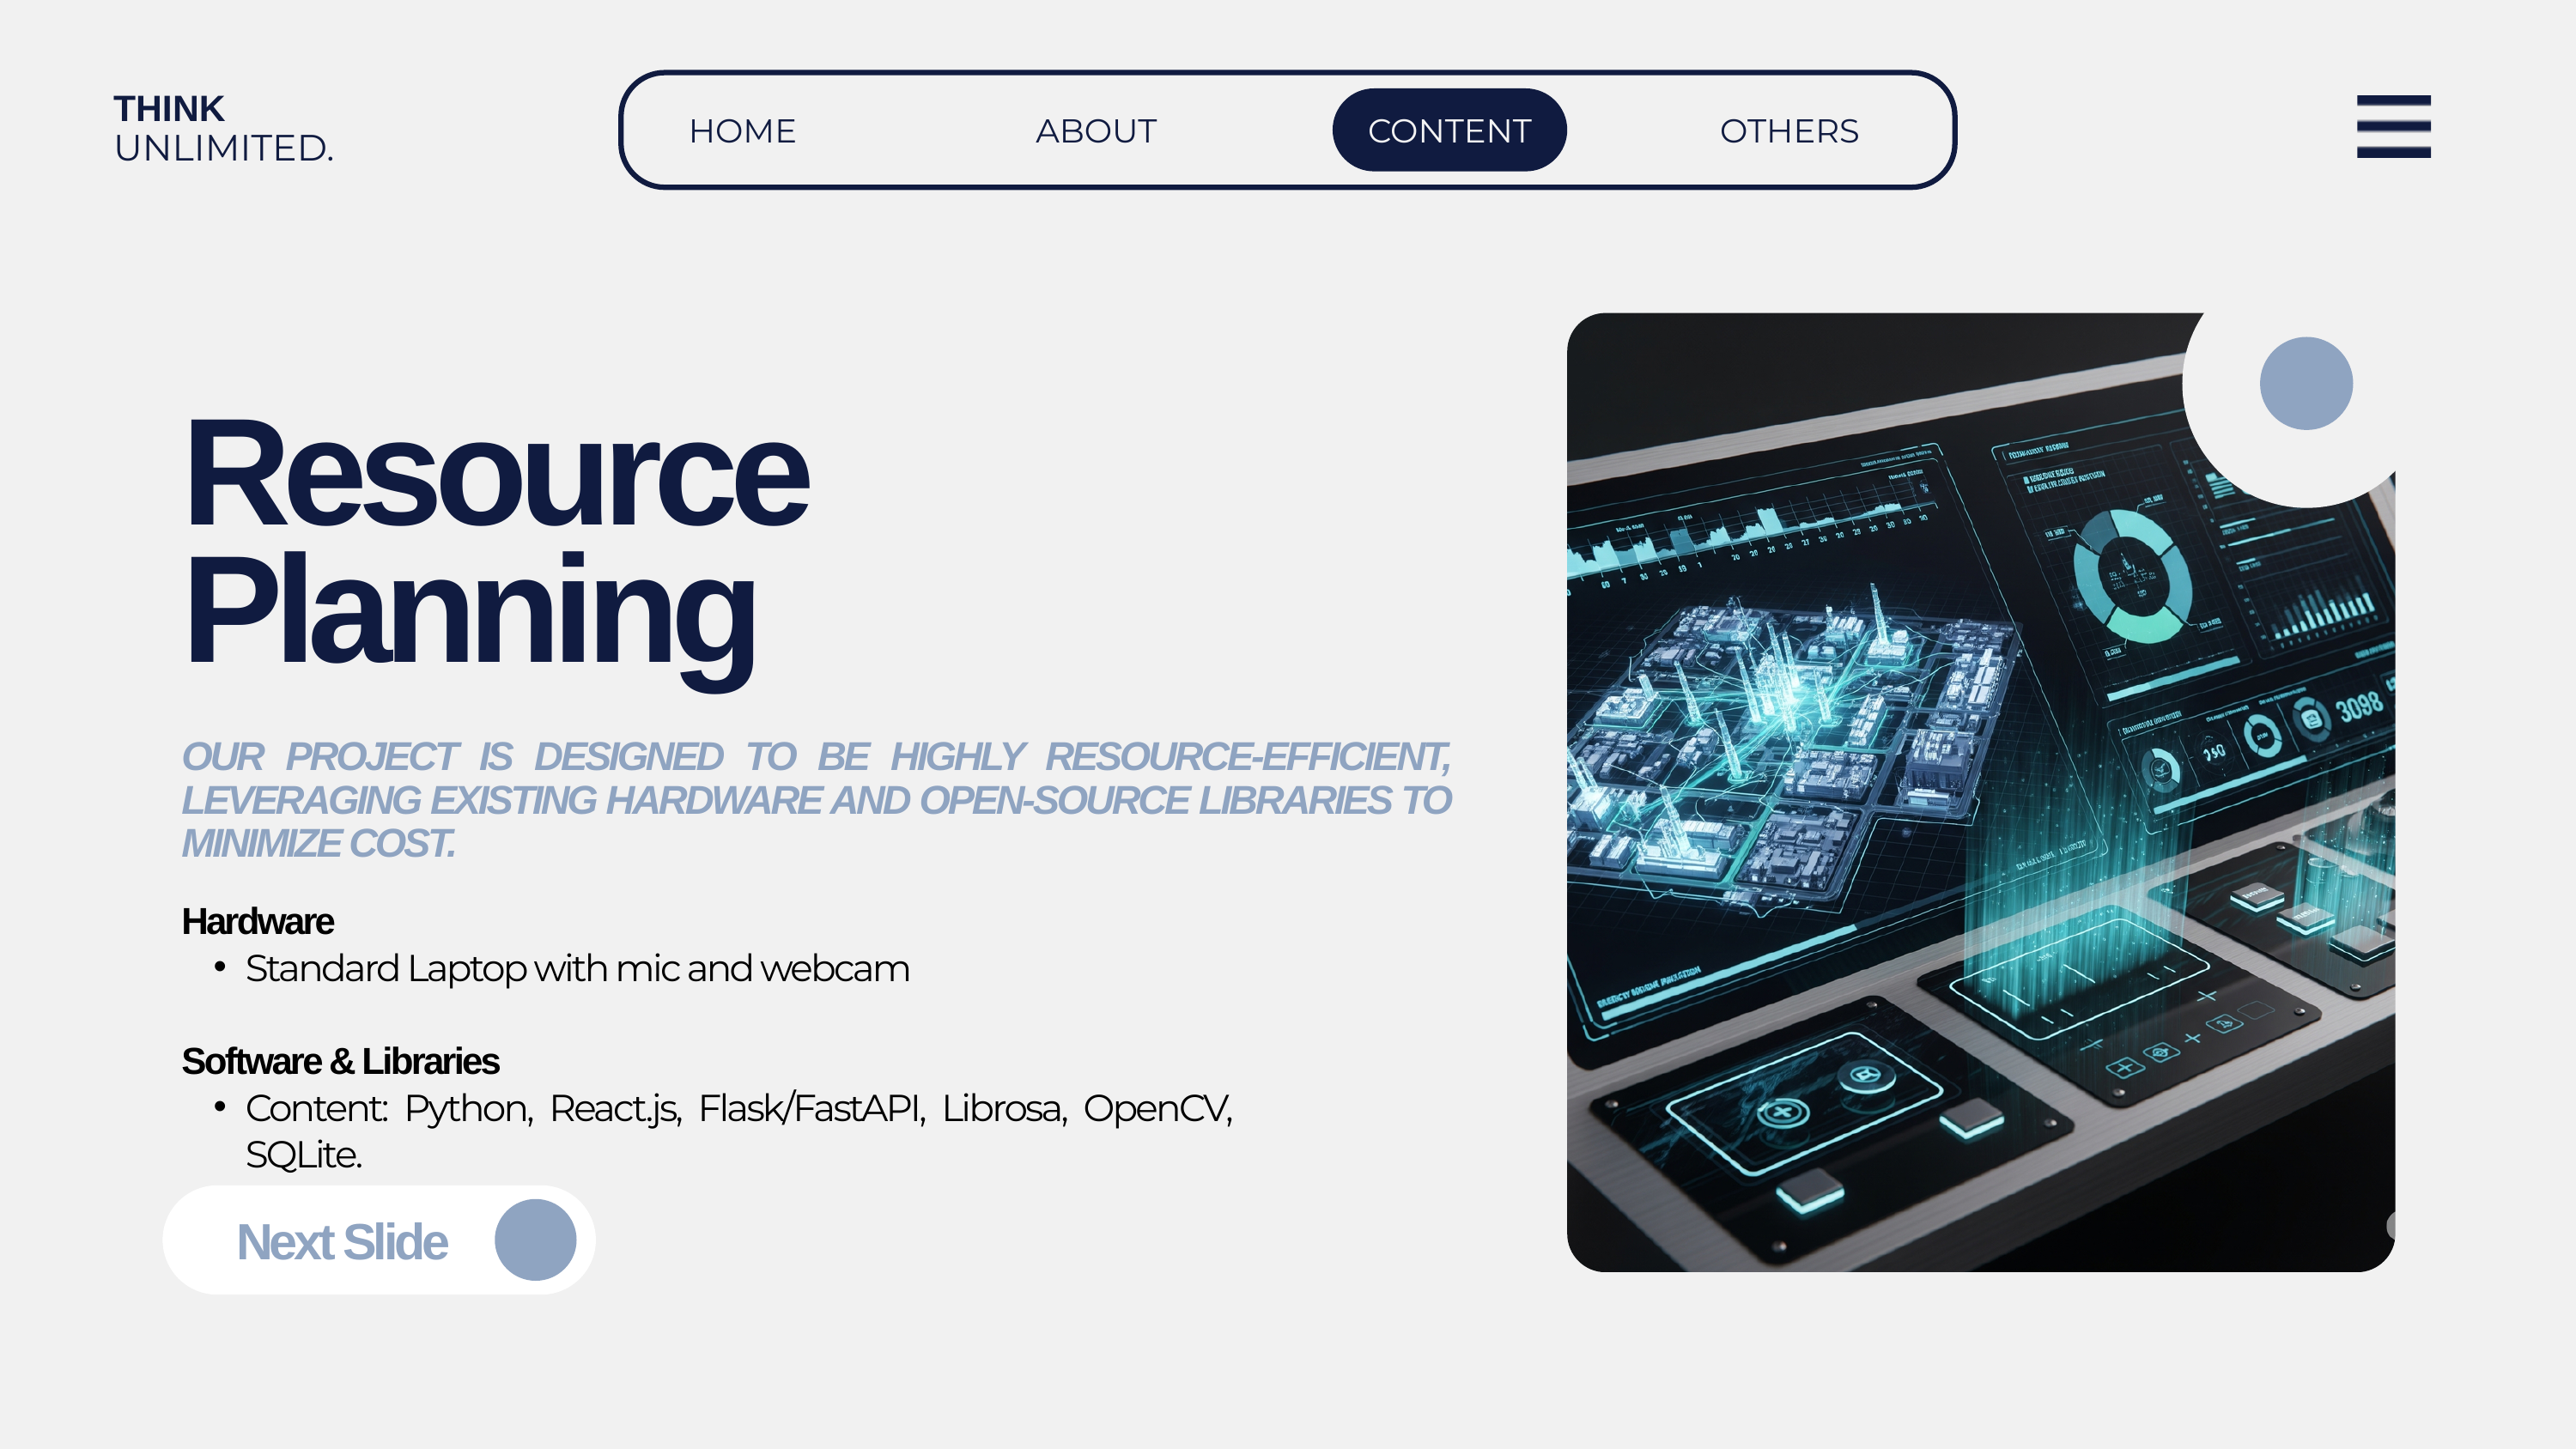

THINK UNLIMITED.

HOME
OTHERS
ABOUT
CONTENT

Resource Planning
OUR PROJECT IS DESIGNED TO BE HIGHLY RESOURCE-EFFICIENT, LEVERAGING EXISTING HARDWARE AND OPEN-SOURCE LIBRARIES TO MINIMIZE COST.
Hardware
Standard Laptop with mic and webcam

Software & Libraries
Content: Python, React.js, Flask/FastAPI, Librosa, OpenCV, SQLite.

Next Slide